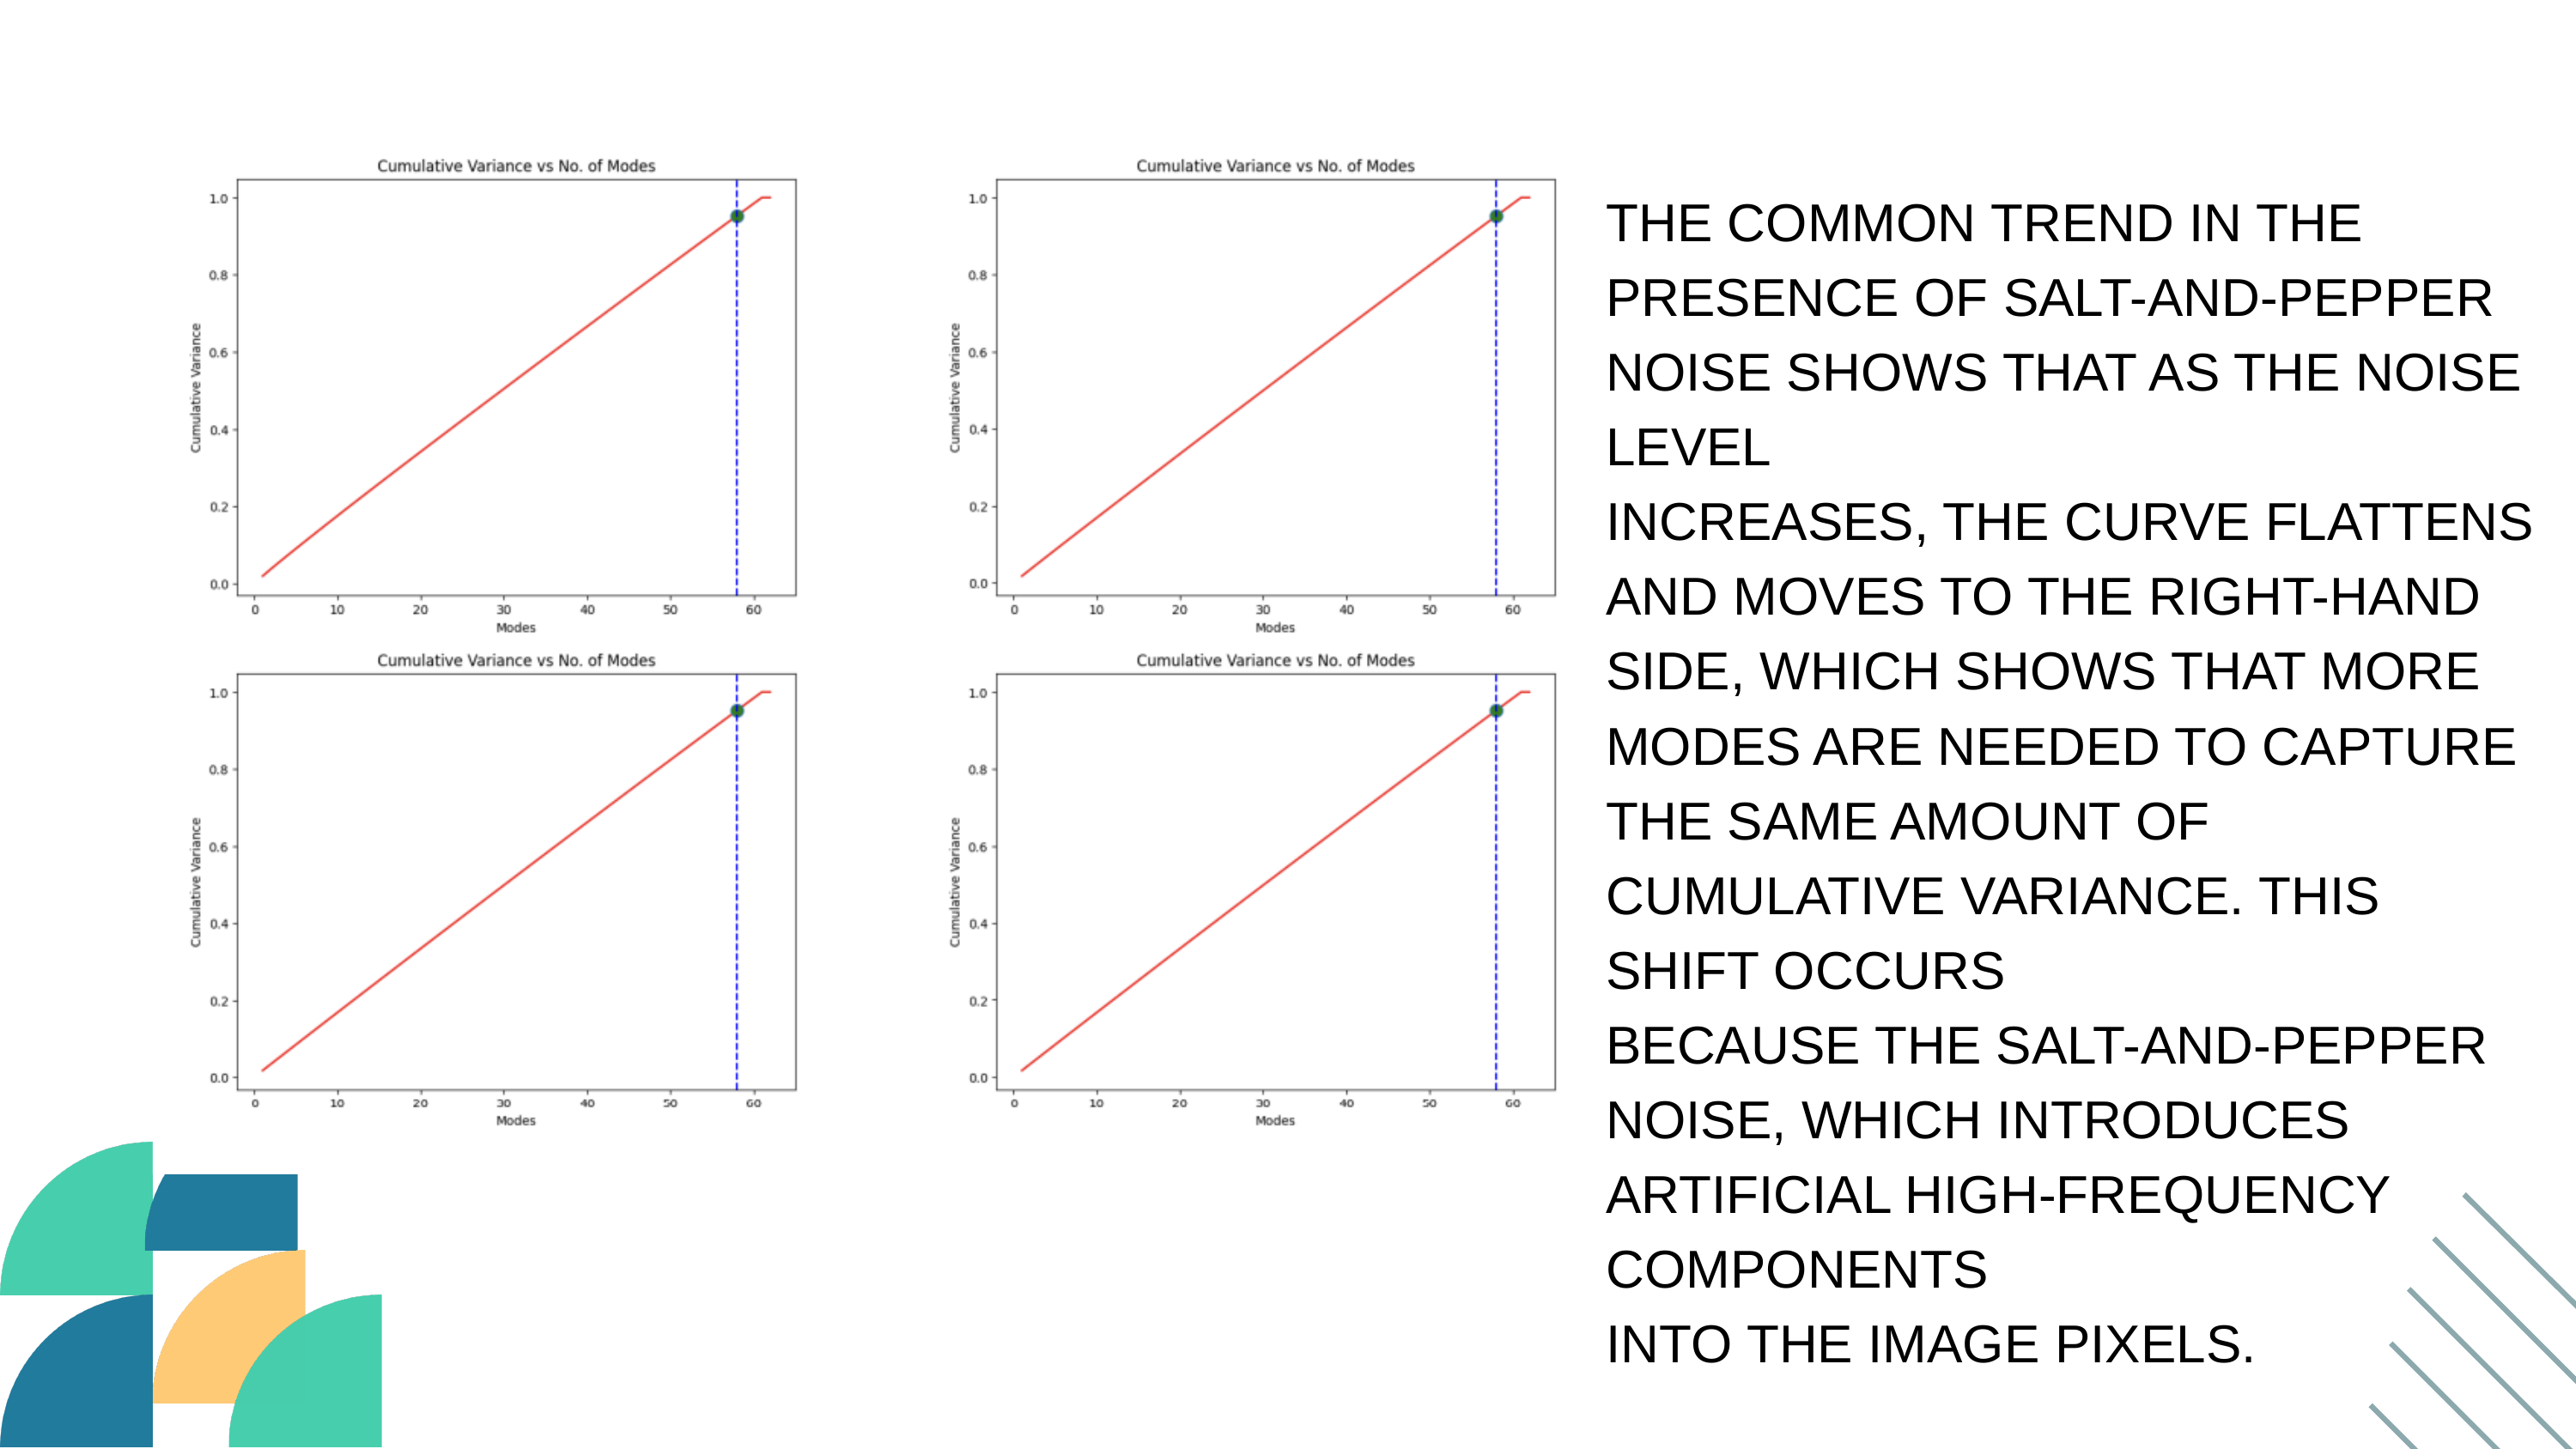

THE COMMON TREND IN THE PRESENCE OF SALT-AND-PEPPER NOISE SHOWS THAT AS THE NOISE LEVEL
INCREASES, THE CURVE FLATTENS AND MOVES TO THE RIGHT-HAND SIDE, WHICH SHOWS THAT MORE
MODES ARE NEEDED TO CAPTURE THE SAME AMOUNT OF CUMULATIVE VARIANCE. THIS SHIFT OCCURS
BECAUSE THE SALT-AND-PEPPER NOISE, WHICH INTRODUCES ARTIFICIAL HIGH-FREQUENCY COMPONENTS
INTO THE IMAGE PIXELS.